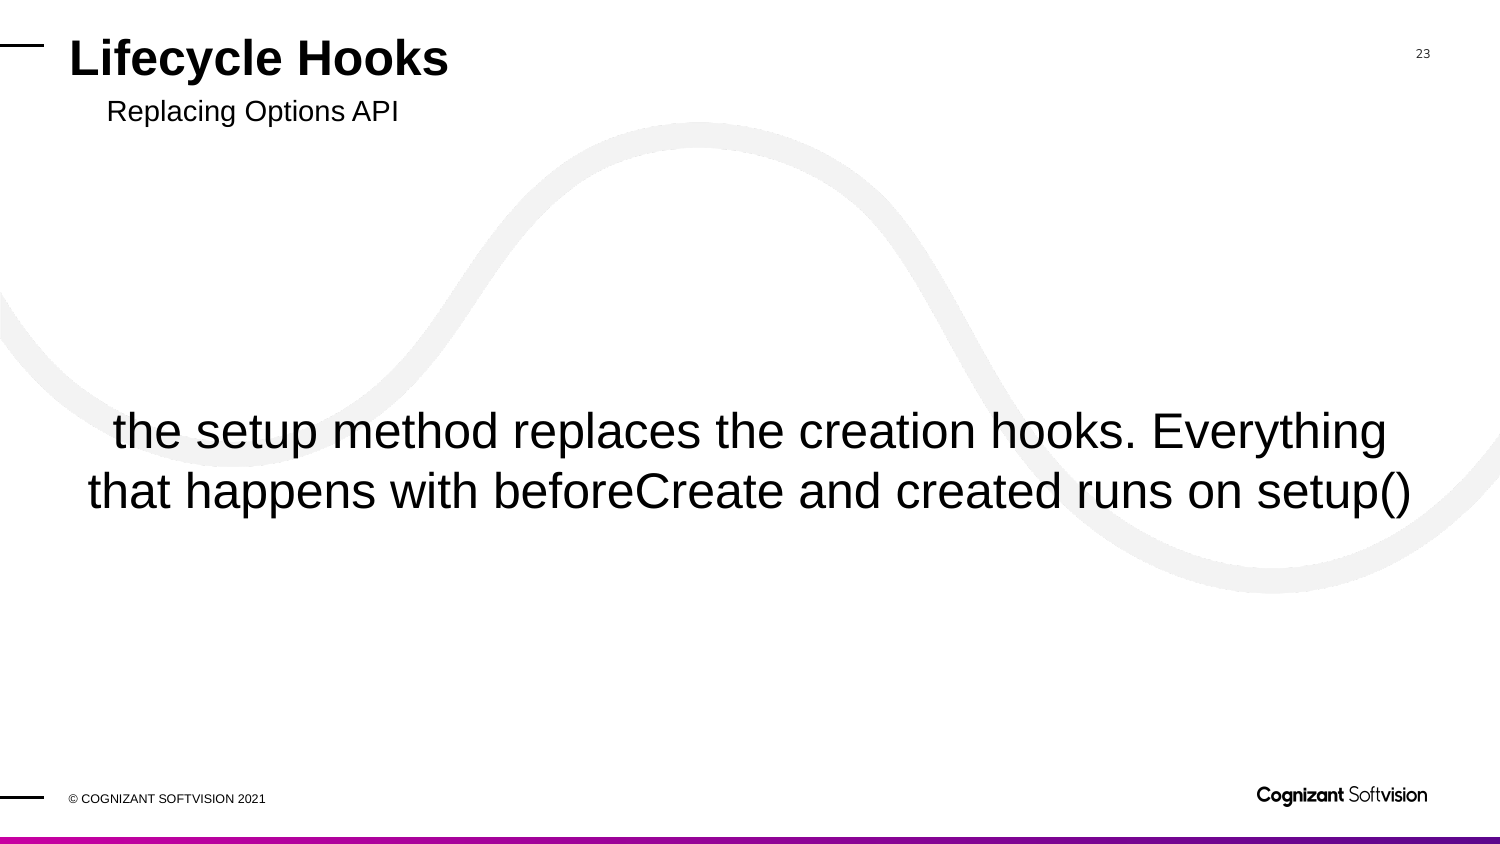

# Lifecycle Hooks
Replacing Options API
the setup method replaces the creation hooks. Everything that happens with beforeCreate and created runs on setup()